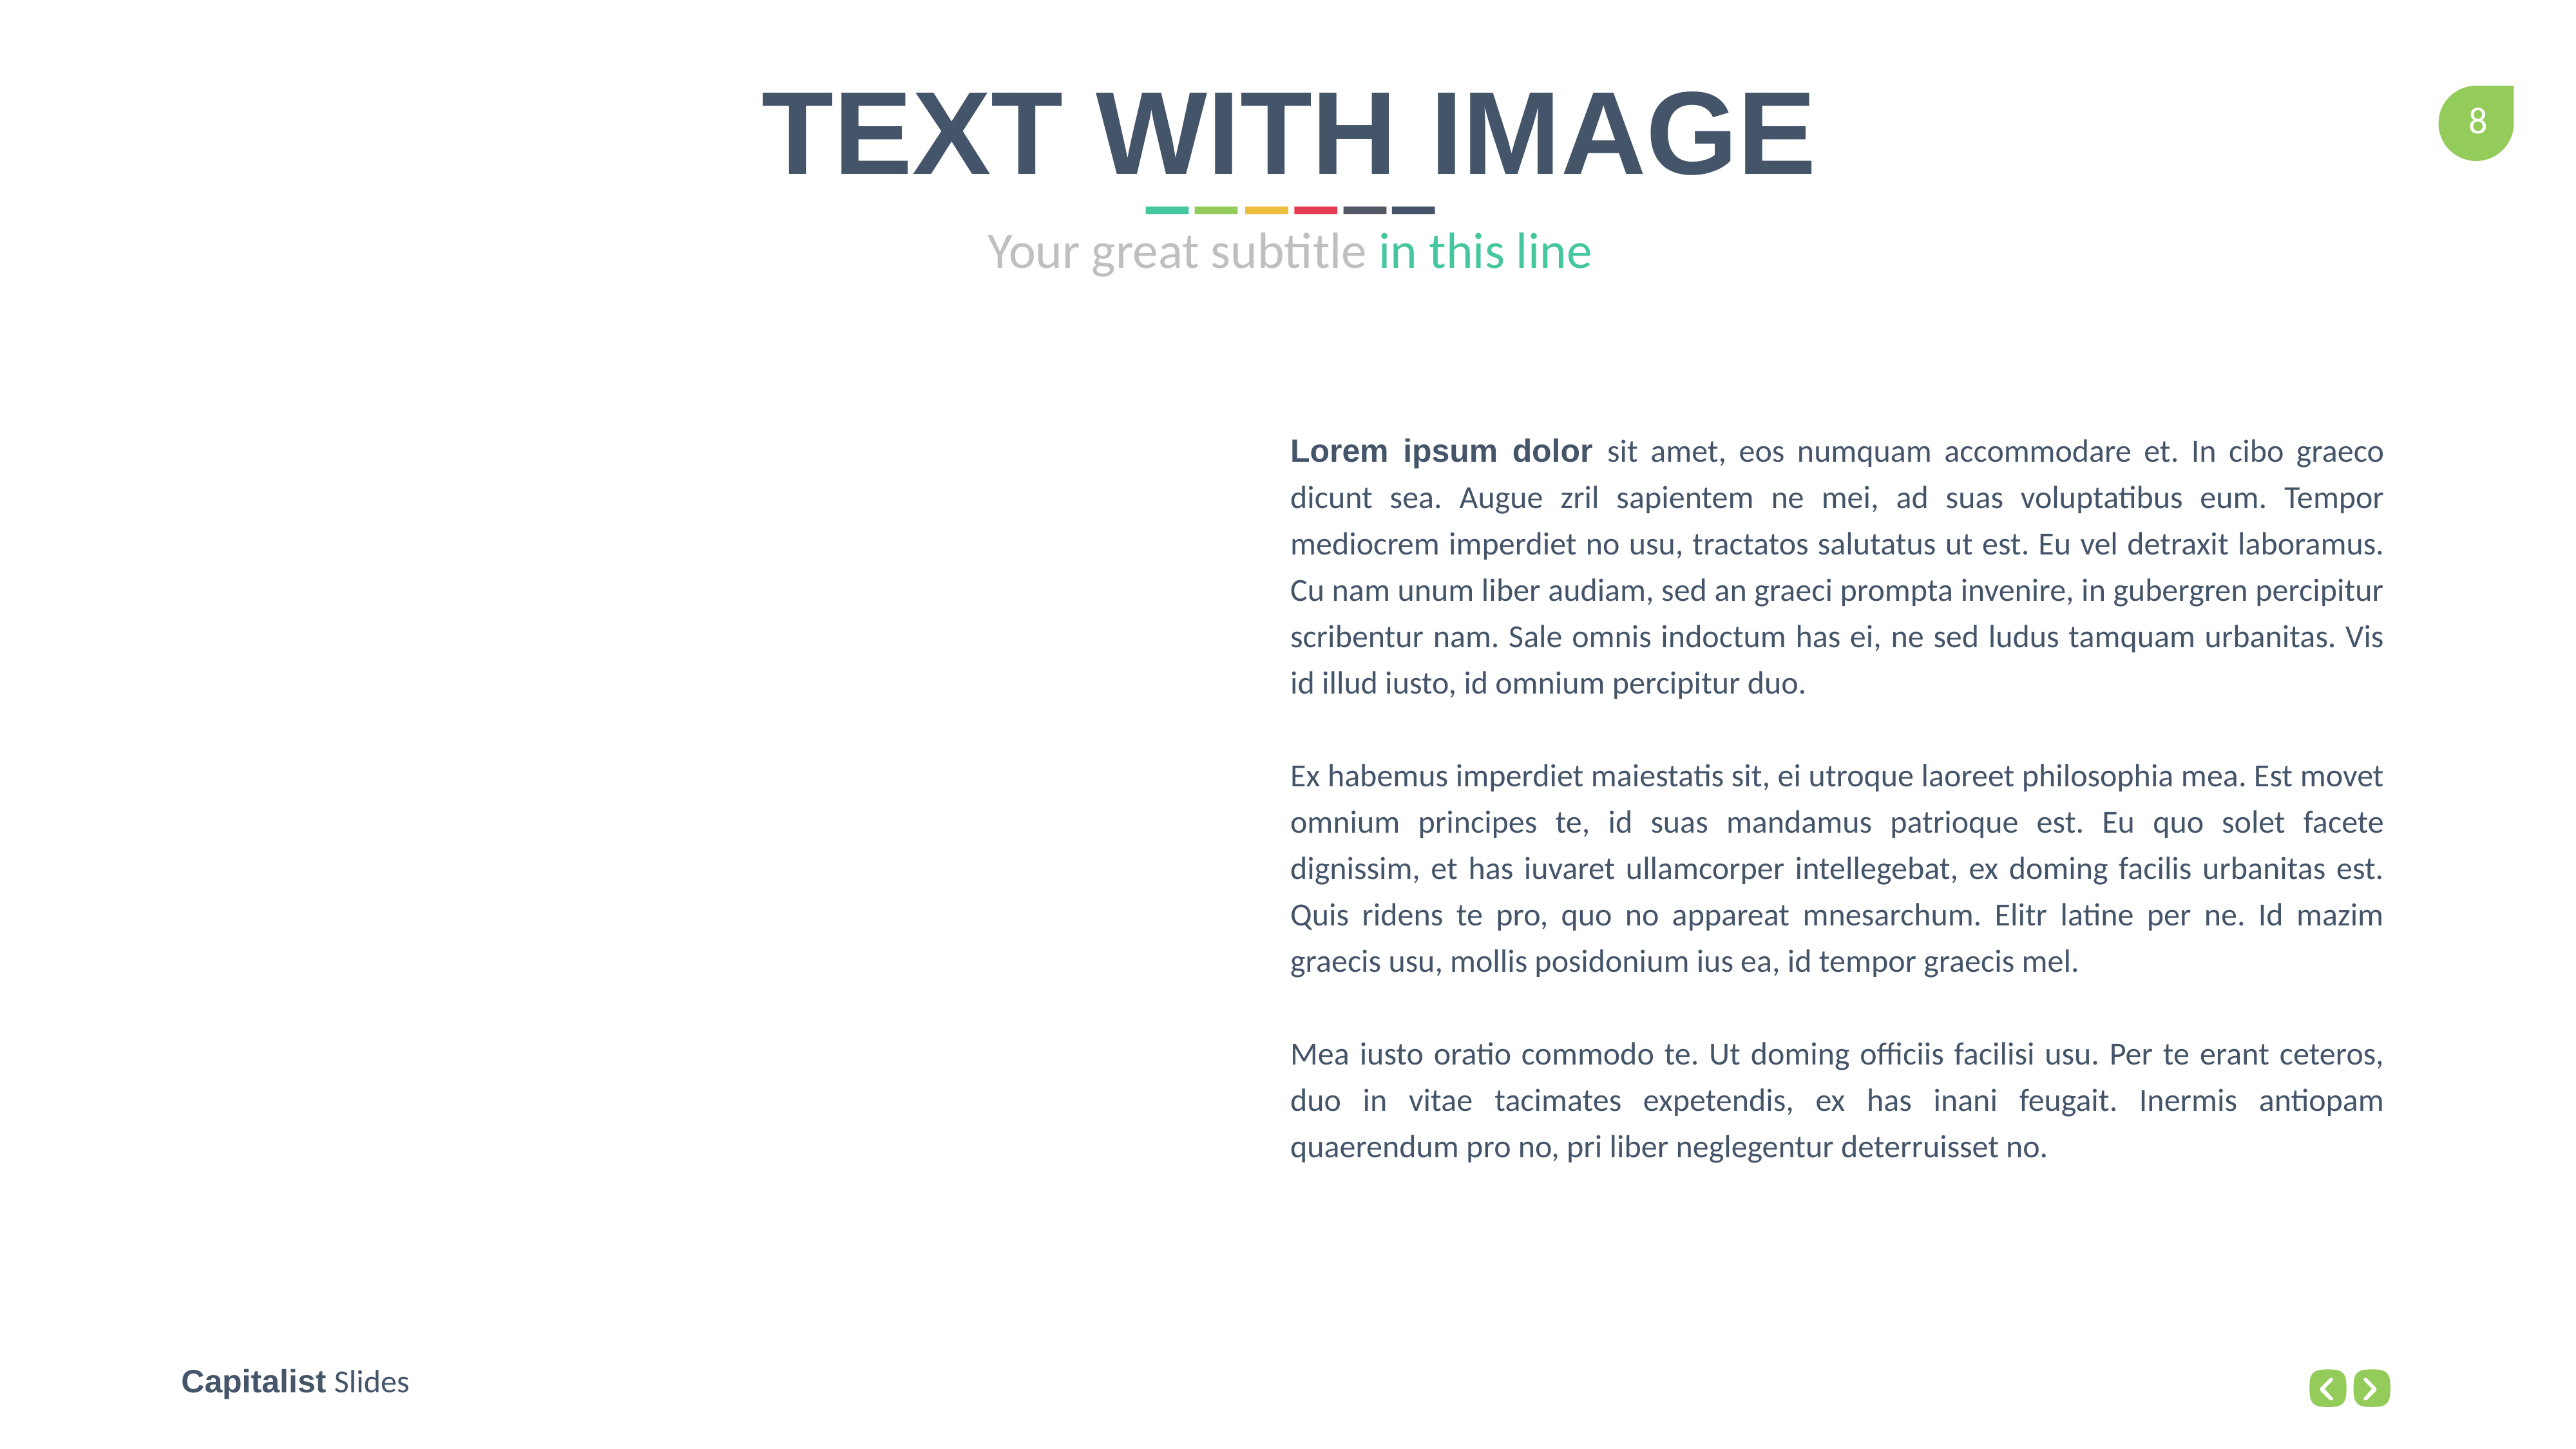

TEXT WITH IMAGE

Your great subtitle in this line

Lorem ipsum dolor sit amet, eos numquam accommodare et. In cibo graeco dicunt sea. Augue zril sapientem ne mei, ad suas voluptatibus eum. Tempor mediocrem imperdiet no usu, tractatos salutatus ut est. Eu vel detraxit laboramus. Cu nam unum liber audiam, sed an graeci prompta invenire, in gubergren percipitur scribentur nam. Sale omnis indoctum has ei, ne sed ludus tamquam urbanitas. Vis id illud iusto, id omnium percipitur duo.

Ex habemus imperdiet maiestatis sit, ei utroque laoreet philosophia mea. Est movet omnium principes te, id suas mandamus patrioque est. Eu quo solet facete dignissim, et has iuvaret ullamcorper intellegebat, ex doming facilis urbanitas est. Quis ridens te pro, quo no appareat mnesarchum. Elitr latine per ne. Id mazim graecis usu, mollis posidonium ius ea, id tempor graecis mel.

Mea iusto oratio commodo te. Ut doming officiis facilisi usu. Per te erant ceteros, duo in vitae tacimates expetendis, ex has inani feugait. Inermis antiopam quaerendum pro no, pri liber neglegentur deterruisset no.